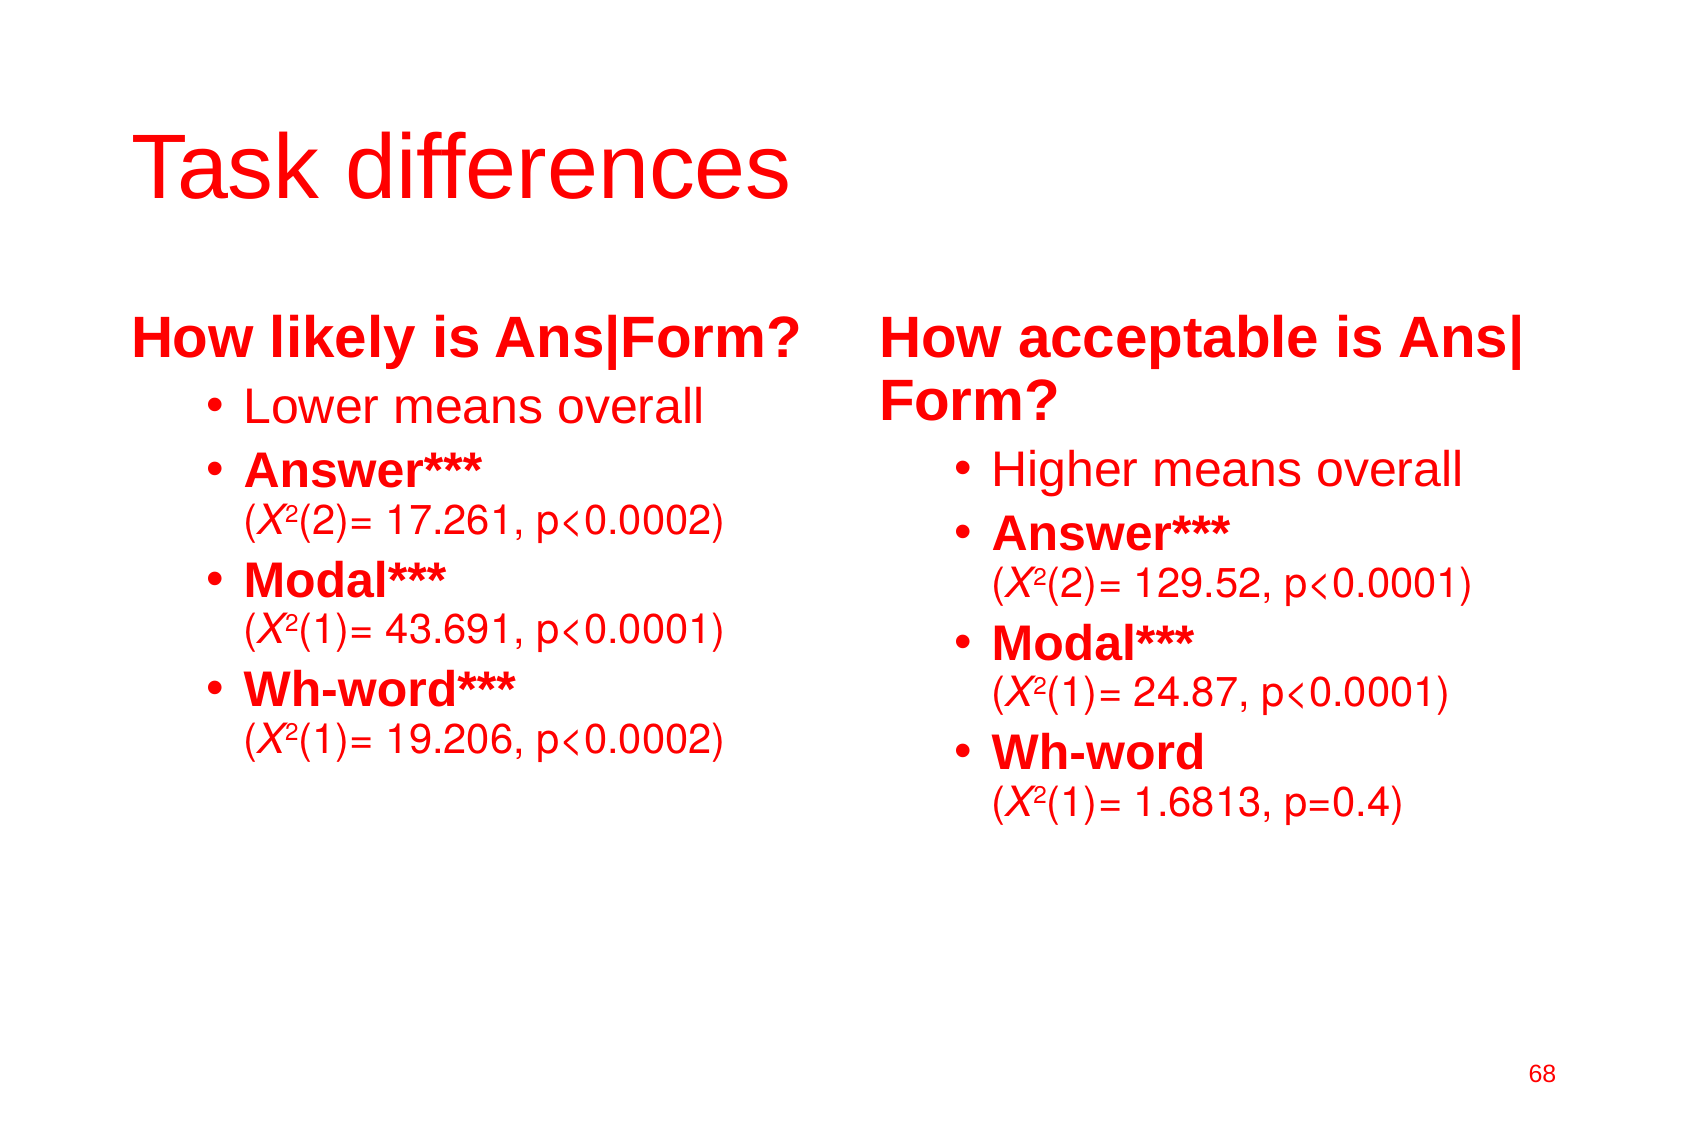

# Task differences
How likely is Ans|Form?
Lower means overall
Answer***
(X2(2)= 17.261, p<0.0002)
Modal***
(X2(1)= 43.691, p<0.0001)
Wh-word***
(X2(1)= 19.206, p<0.0002)

How acceptable is Ans|Form?
Higher means overall
Answer***
(X2(2)= 129.52, p<0.0001)
Modal***
(X2(1)= 24.87, p<0.0001)
Wh-word
(X2(1)= 1.6813, p=0.4)

68